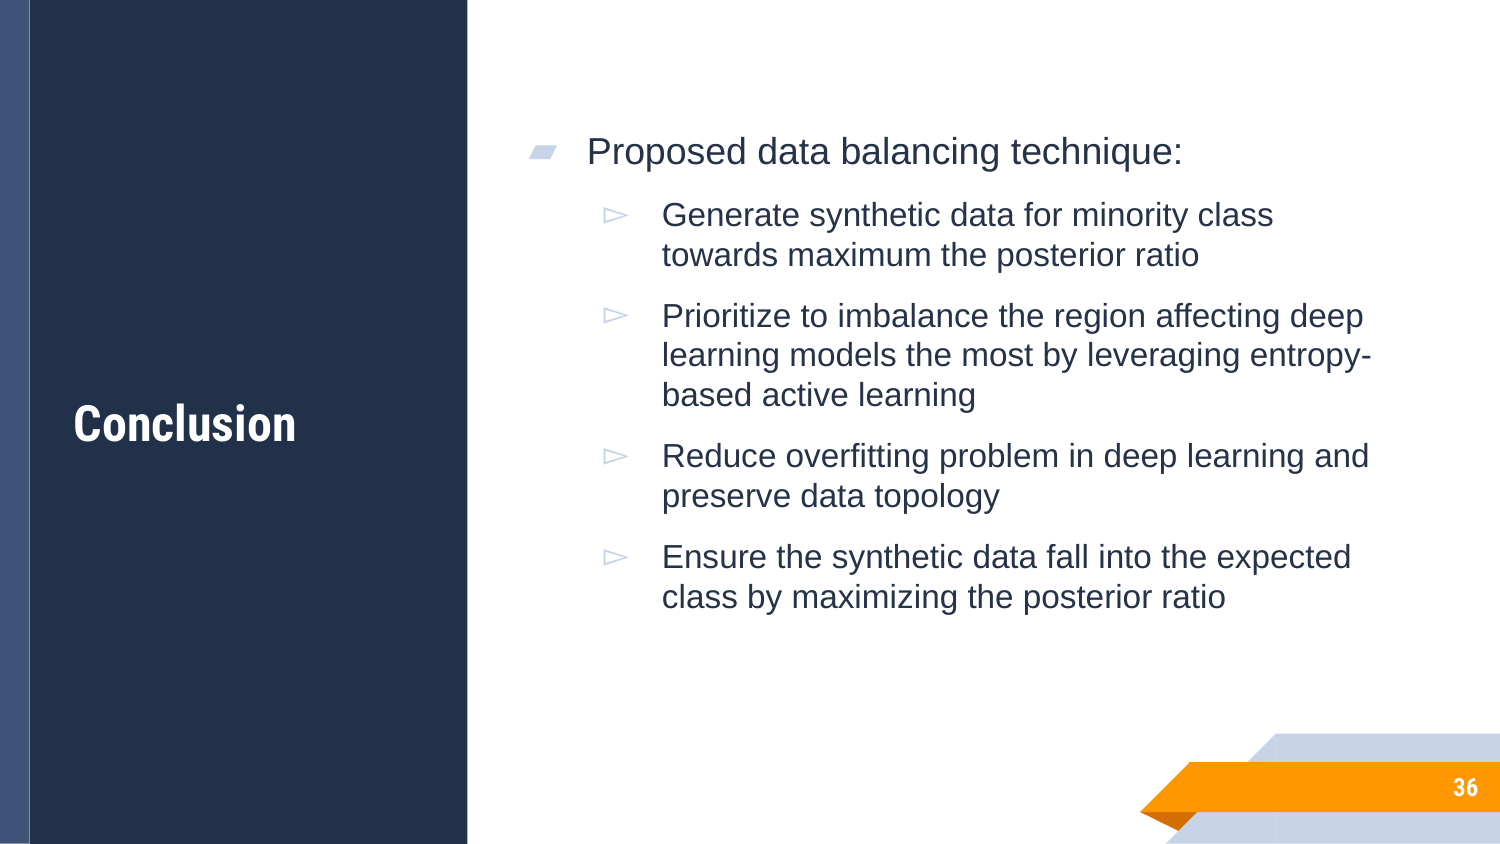

Proposed data balancing technique:
Generate synthetic data for minority class towards maximum the posterior ratio
Prioritize to imbalance the region affecting deep learning models the most by leveraging entropy-based active learning
Reduce overfitting problem in deep learning and preserve data topology
Ensure the synthetic data fall into the expected class by maximizing the posterior ratio
# Conclusion
36